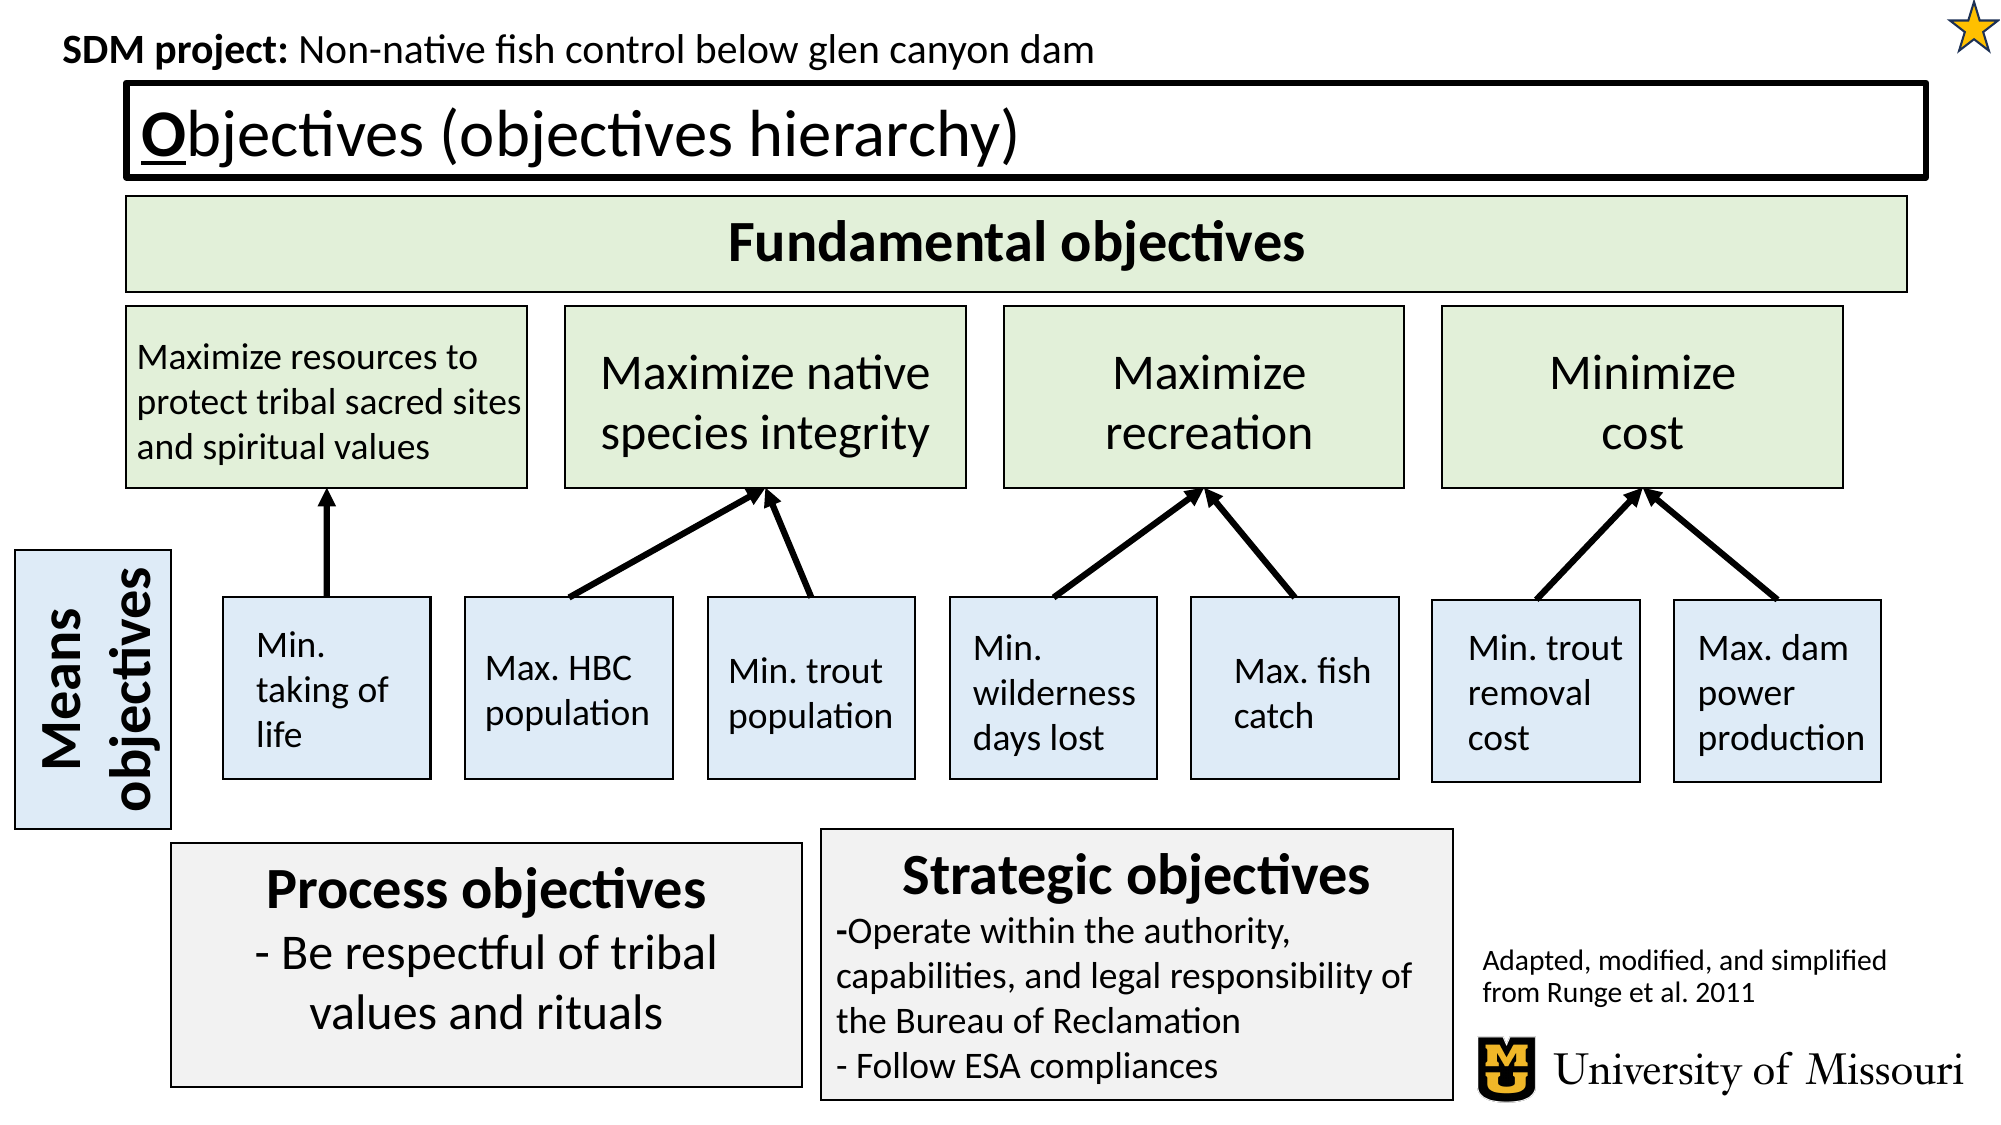

SDM project: Non-native fish control below glen canyon dam
Objectives (objectives hierarchy)
Fundamental objectives

Maximize resources to protect tribal sacred sites and spiritual values
Maximize native species integrity
Maximize recreation
Minimize cost

Means objectives
Min. taking of life
Min. wilderness days lost
Min. trout removal cost
Max. dam power production
Max. HBC population
Min. trout population
Max. fish catch
Strategic objectives
-Operate within the authority, capabilities, and legal responsibility of the Bureau of Reclamation
- Follow ESA compliances
Process objectives
- Be respectful of tribal values and rituals
Adapted, modified, and simplified from Runge et al. 2011